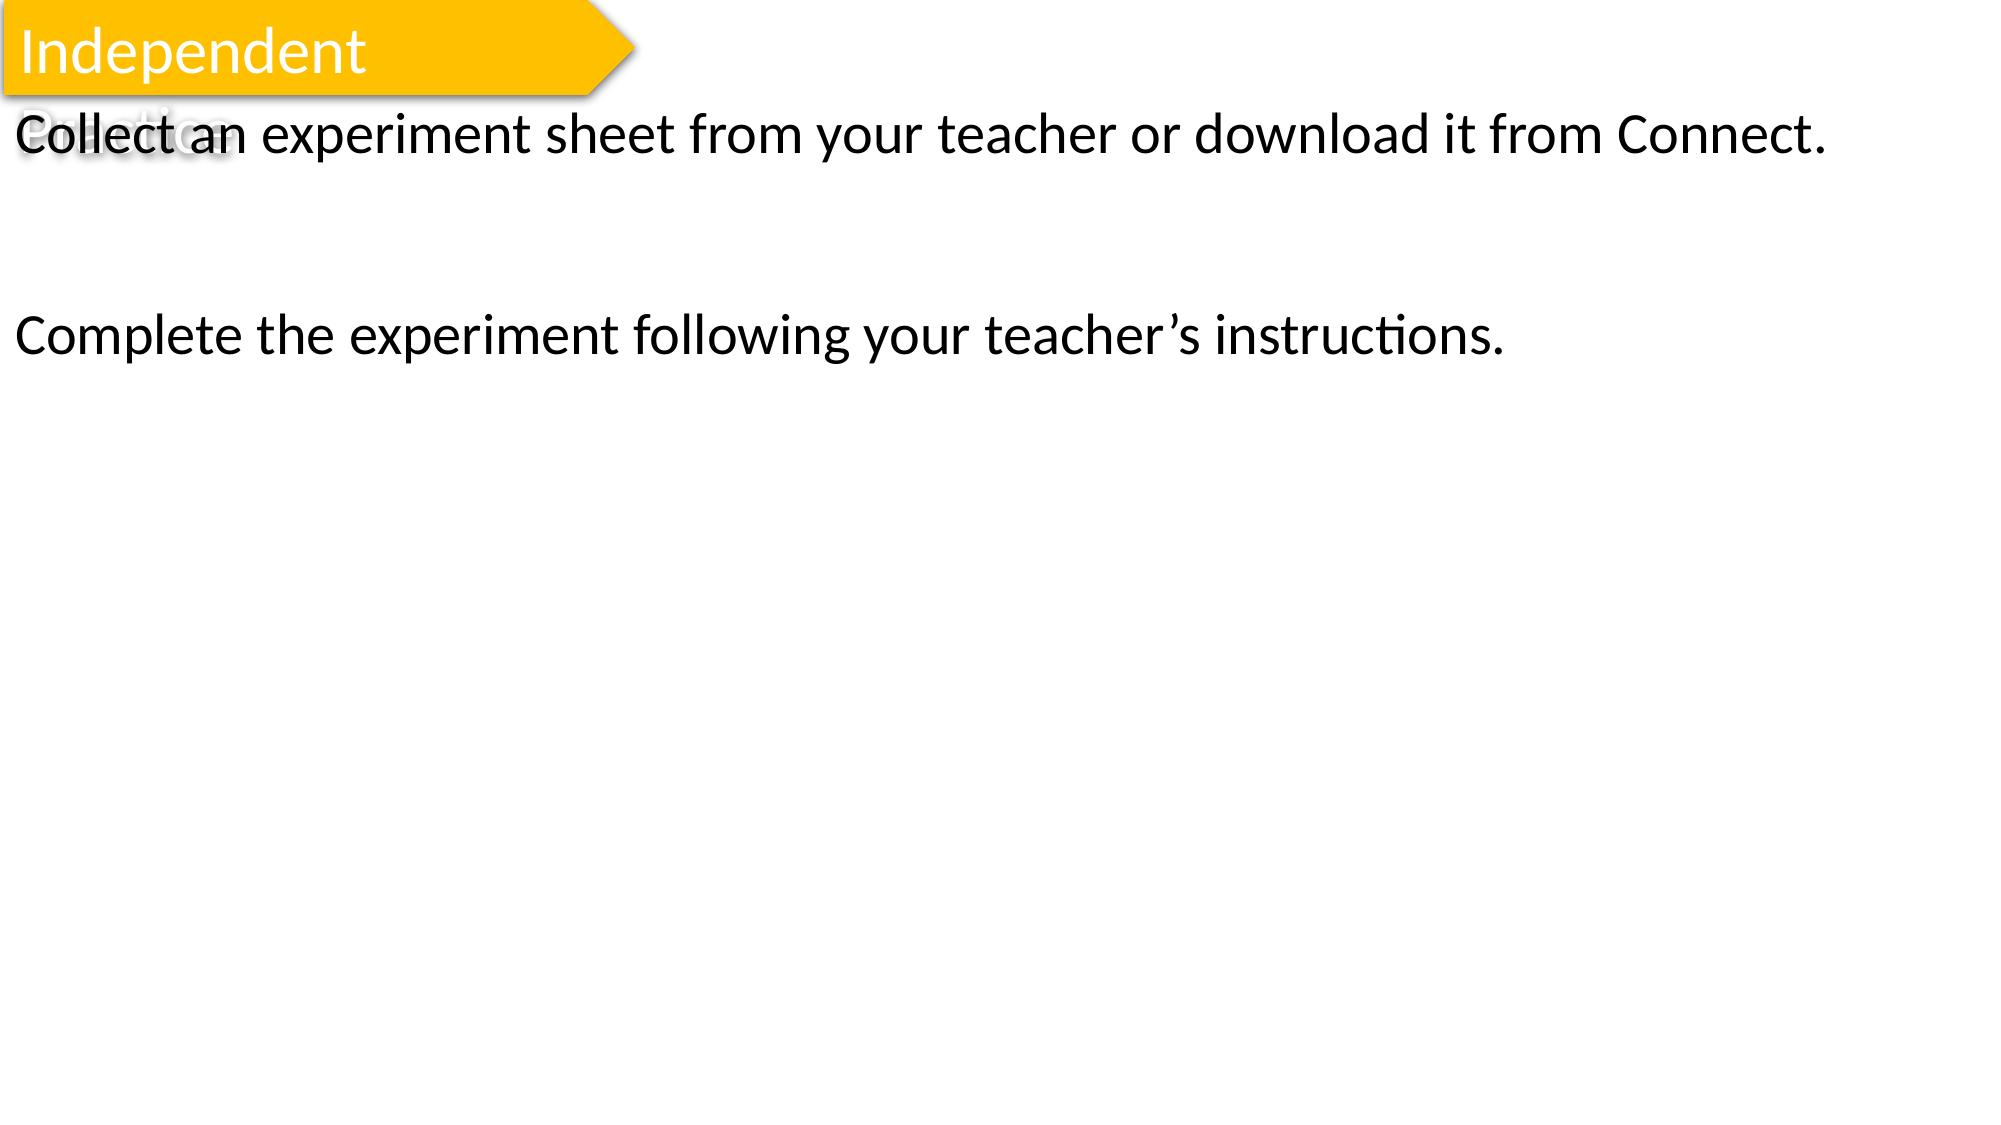

Independent Practice
Collect an experiment sheet from your teacher or download it from Connect.

Complete the experiment following your teacher’s instructions.